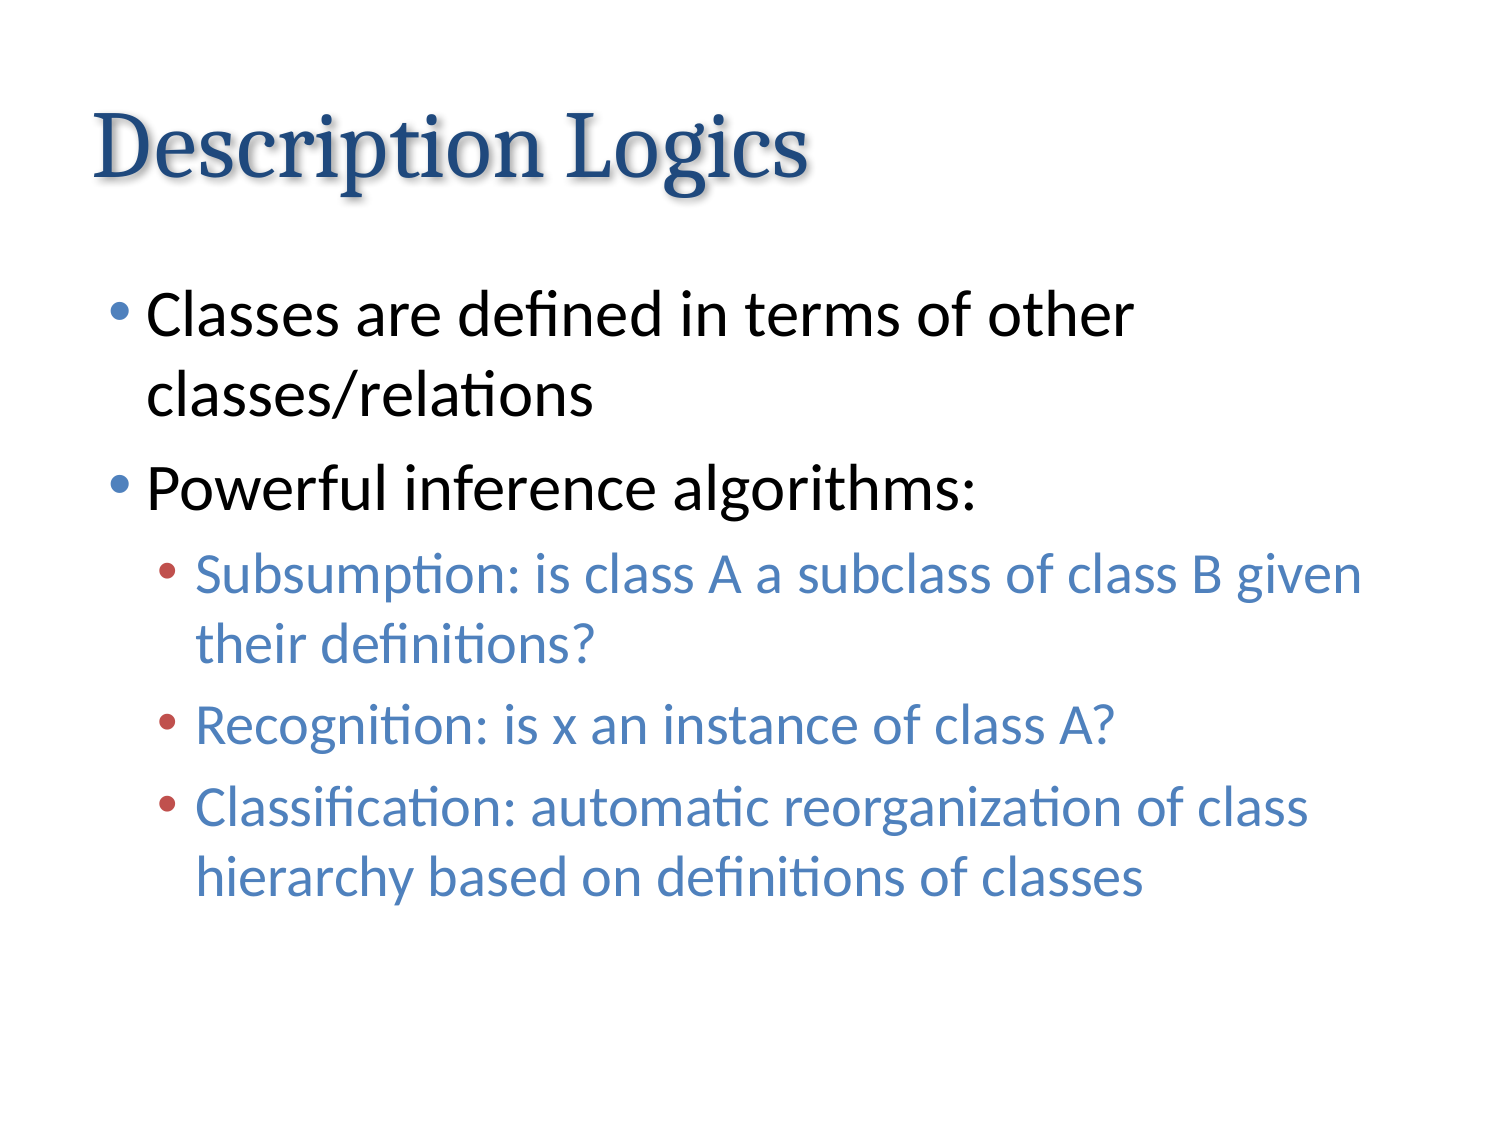

# Description Logics
Classes are defined in terms of other classes/relations
Powerful inference algorithms:
Subsumption: is class A a subclass of class B given their definitions?
Recognition: is x an instance of class A?
Classification: automatic reorganization of class hierarchy based on definitions of classes